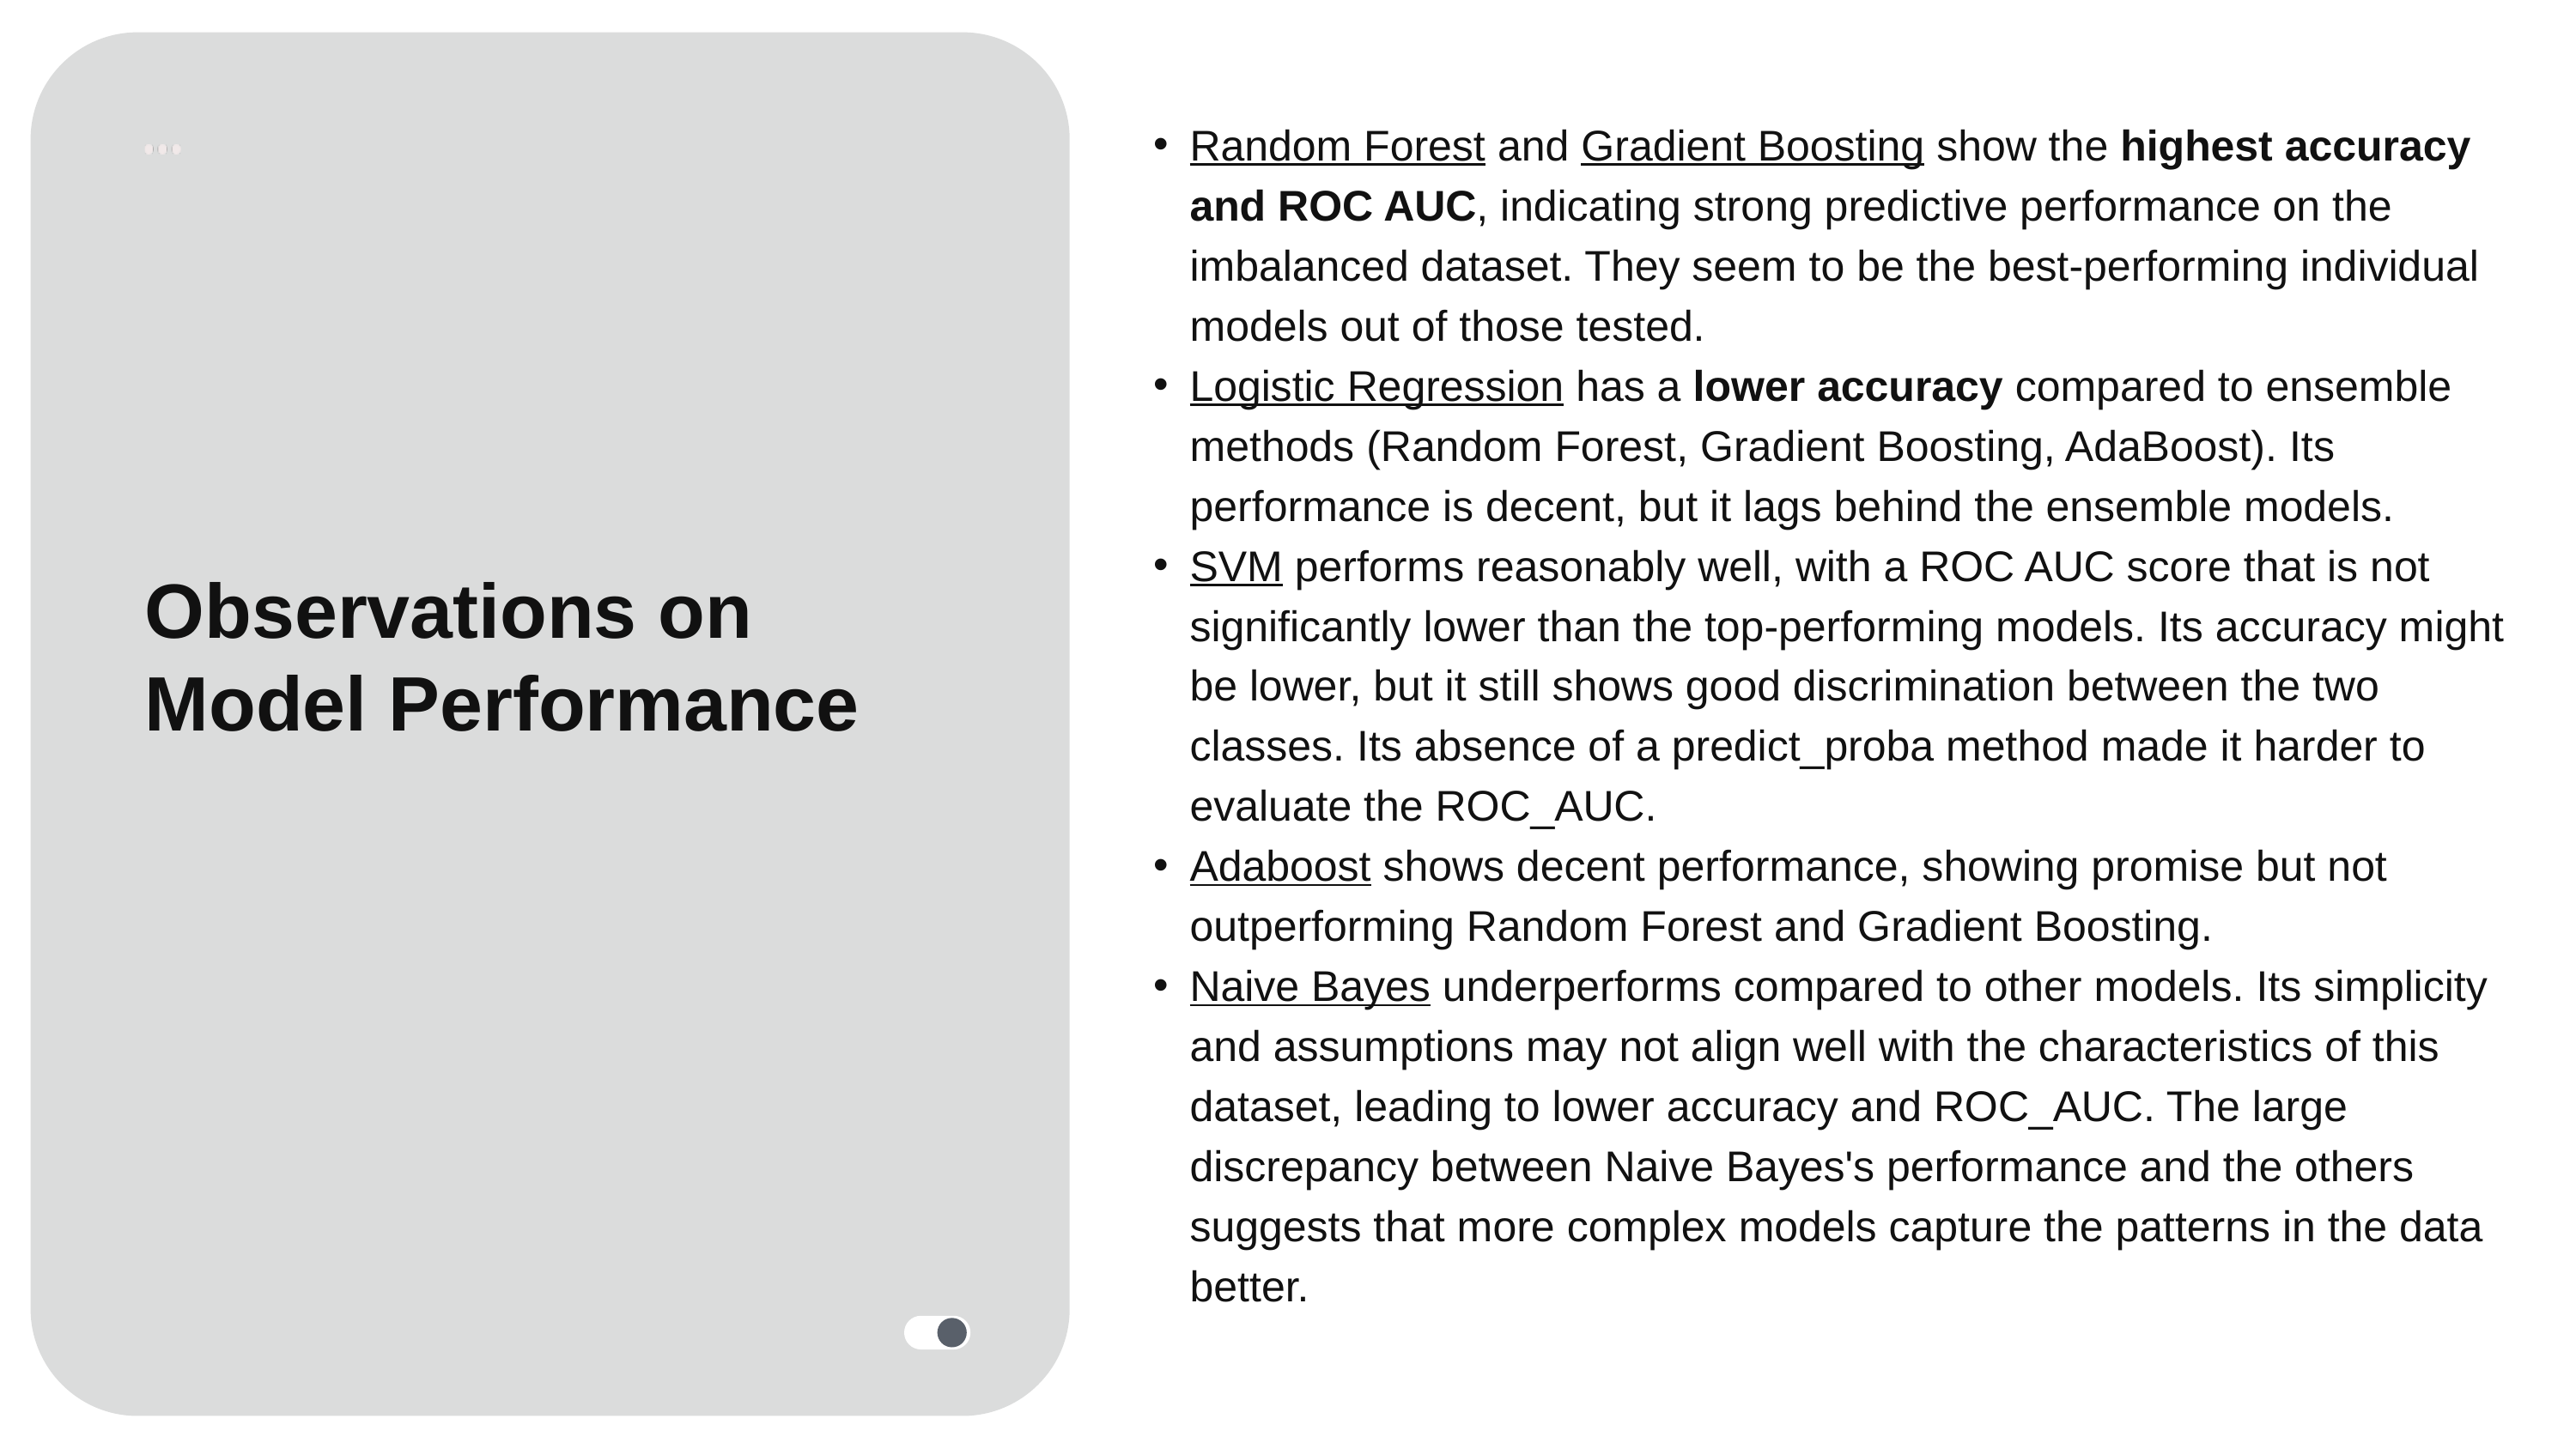

Random Forest and Gradient Boosting show the highest accuracy and ROC AUC, indicating strong predictive performance on the imbalanced dataset. They seem to be the best-performing individual models out of those tested.
Logistic Regression has a lower accuracy compared to ensemble methods (Random Forest, Gradient Boosting, AdaBoost). Its performance is decent, but it lags behind the ensemble models.
SVM performs reasonably well, with a ROC AUC score that is not significantly lower than the top-performing models. Its accuracy might be lower, but it still shows good discrimination between the two classes. Its absence of a predict_proba method made it harder to evaluate the ROC_AUC.
Adaboost shows decent performance, showing promise but not outperforming Random Forest and Gradient Boosting.
Naive Bayes underperforms compared to other models. Its simplicity and assumptions may not align well with the characteristics of this dataset, leading to lower accuracy and ROC_AUC. The large discrepancy between Naive Bayes's performance and the others suggests that more complex models capture the patterns in the data better.

Observations on Model Performance